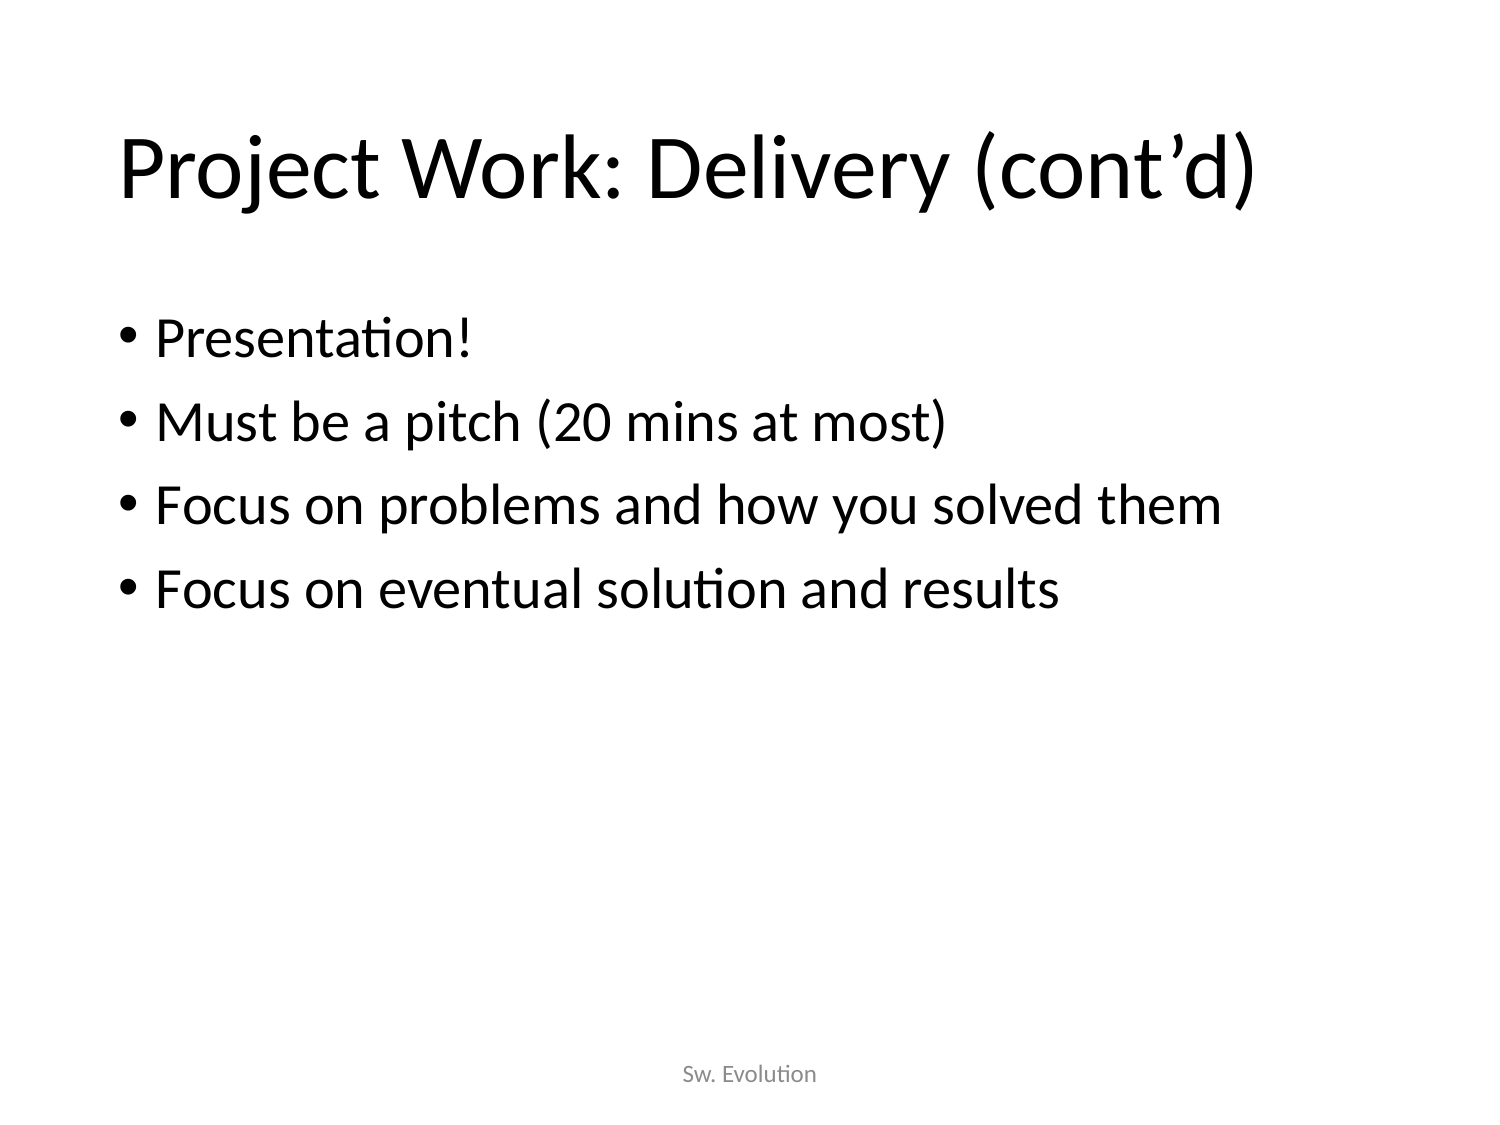

# Project Work: Delivery (cont’d)
Presentation!
Must be a pitch (20 mins at most)
Focus on problems and how you solved them
Focus on eventual solution and results
Sw. Evolution